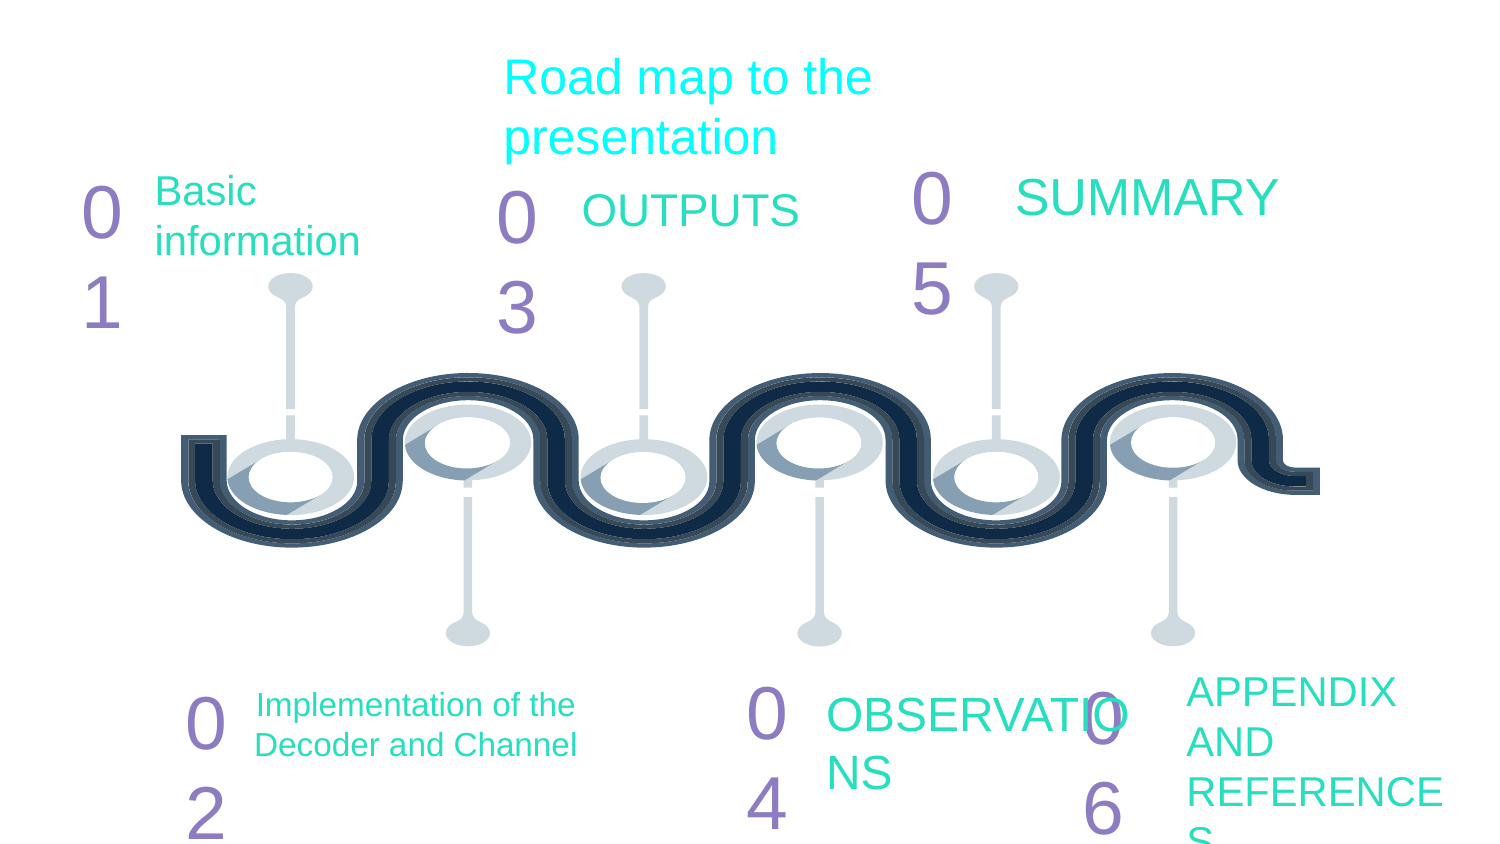

Road map to the presentation
05
SUMMARY
01
Basic information
03
OUTPUTS
APPENDIX AND REFERENCES
04
06
02
Implementation of the Decoder and Channel

OBSERVATIONS